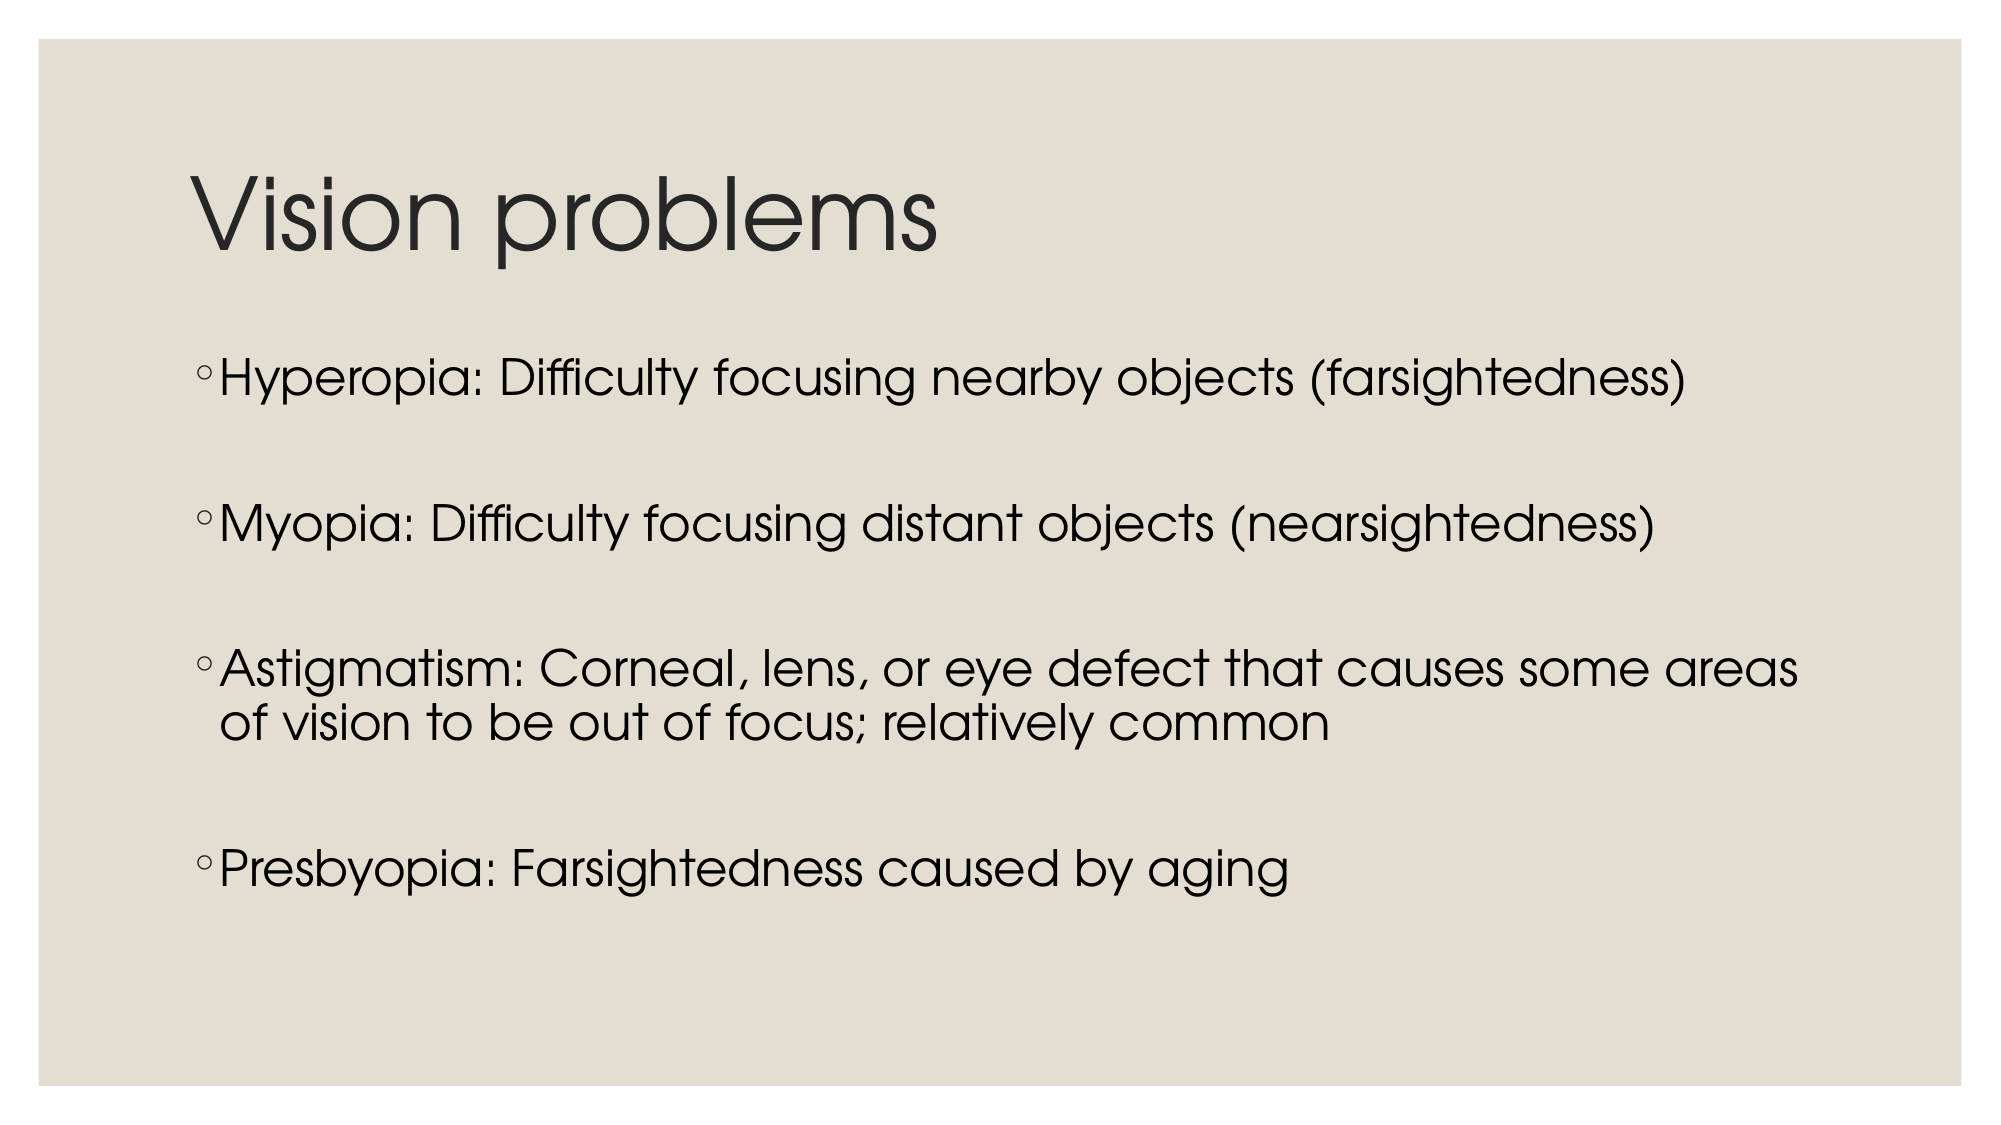

# Vision problems
Hyperopia: Difficulty focusing nearby objects (farsightedness)

Myopia: Difficulty focusing distant objects (nearsightedness)

Astigmatism: Corneal, lens, or eye defect that causes some areas of vision to be out of focus; relatively common

Presbyopia: Farsightedness caused by aging